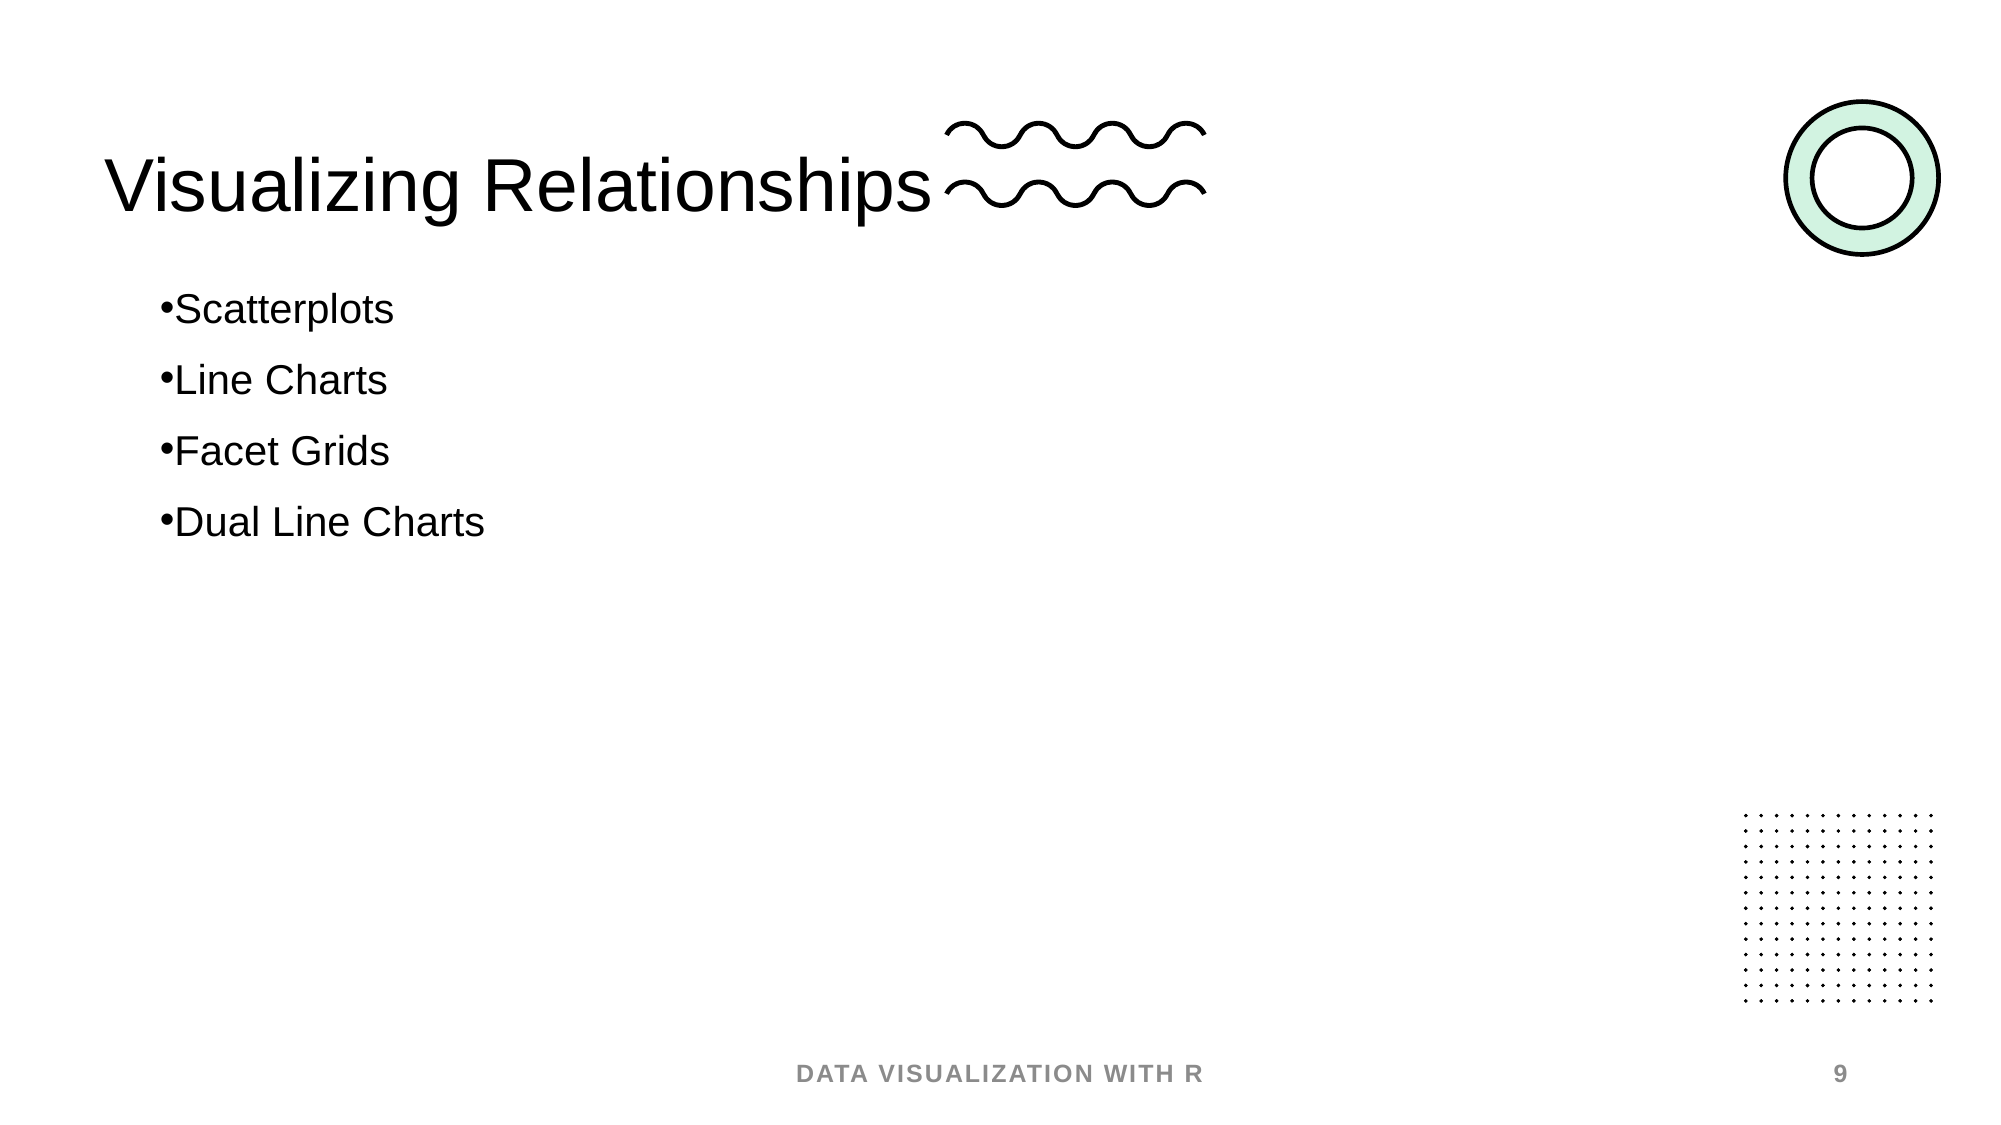

# Visualizing Relationships
Scatterplots
Line Charts
Facet Grids
Dual Line Charts
Data Visualization with R
9